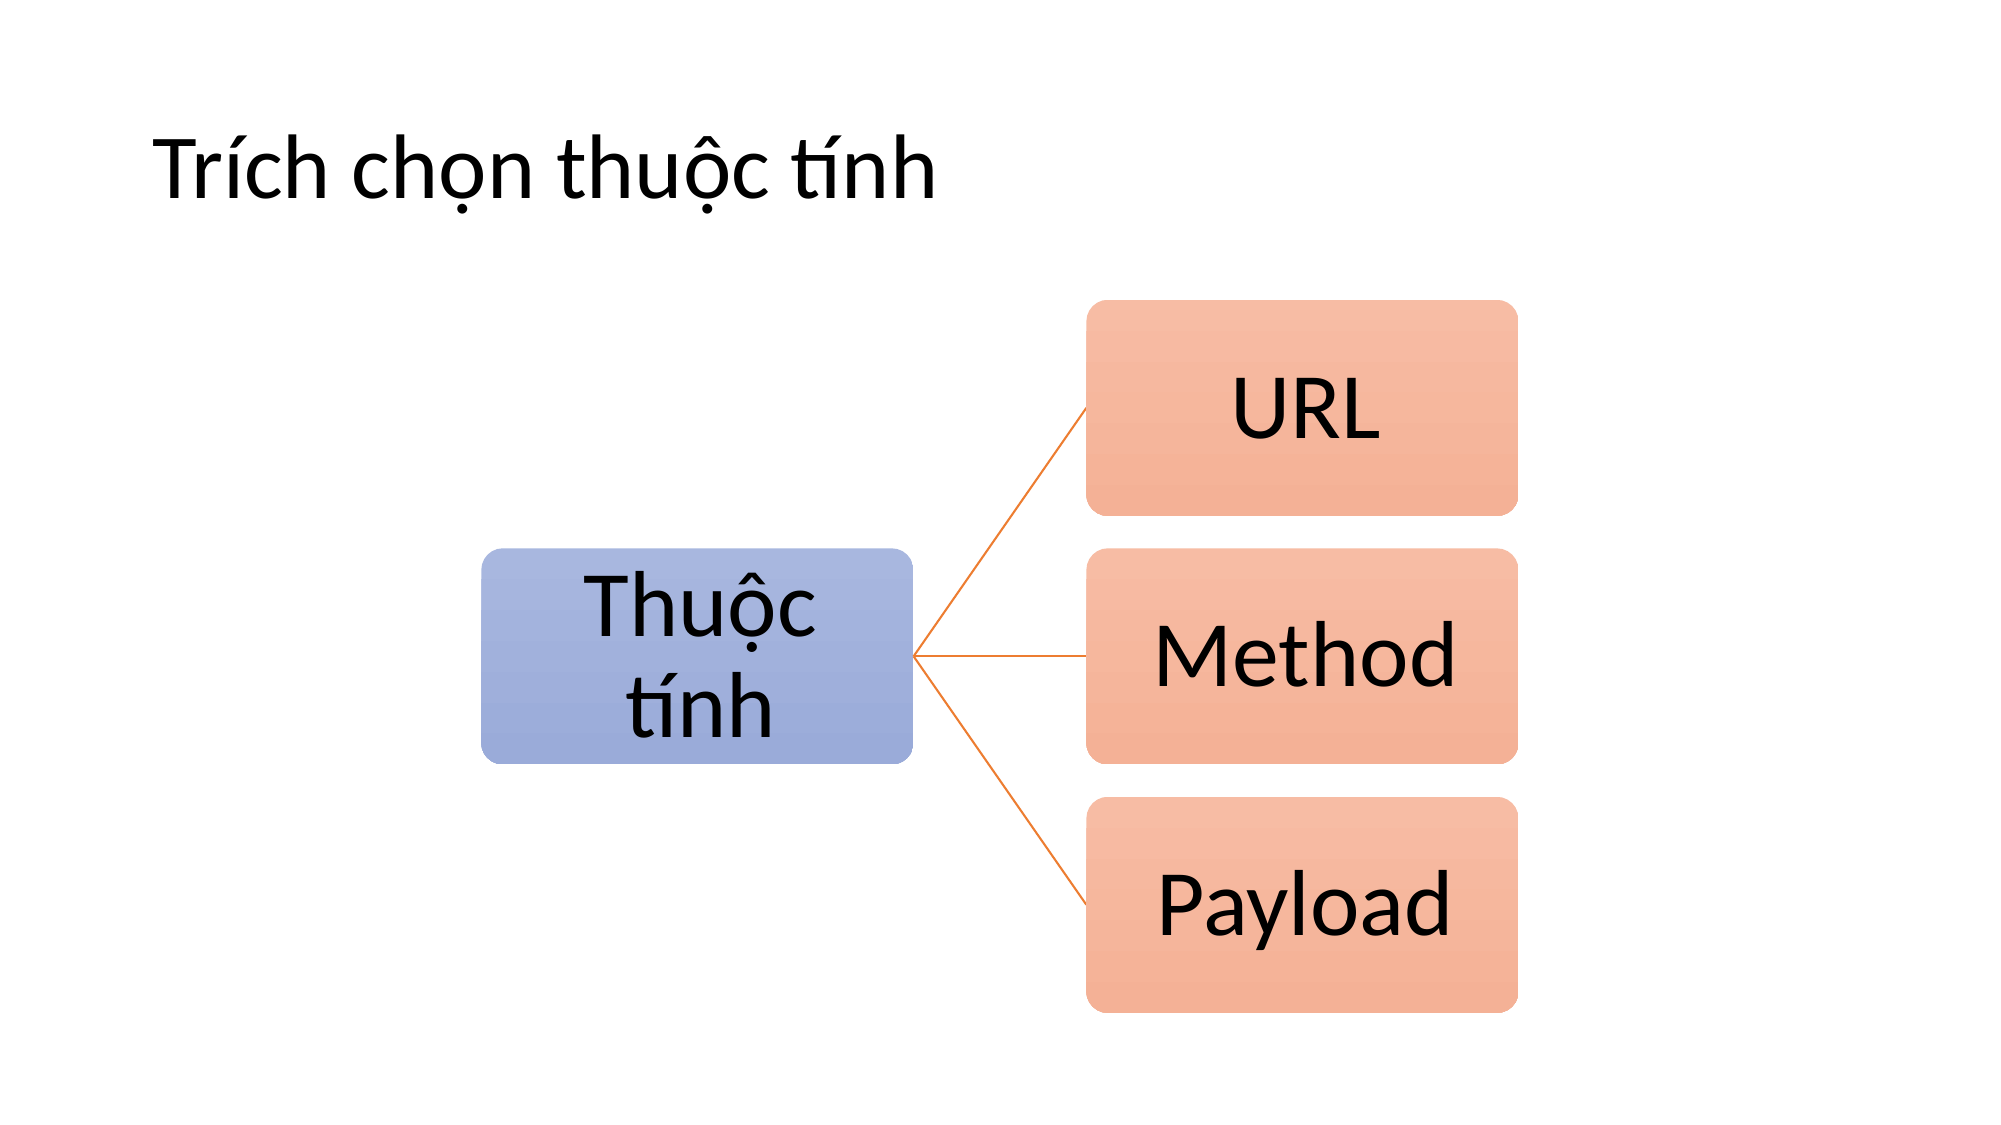

# Trích chọn thuộc tính
Thuộc tính

URL

Method

Payload